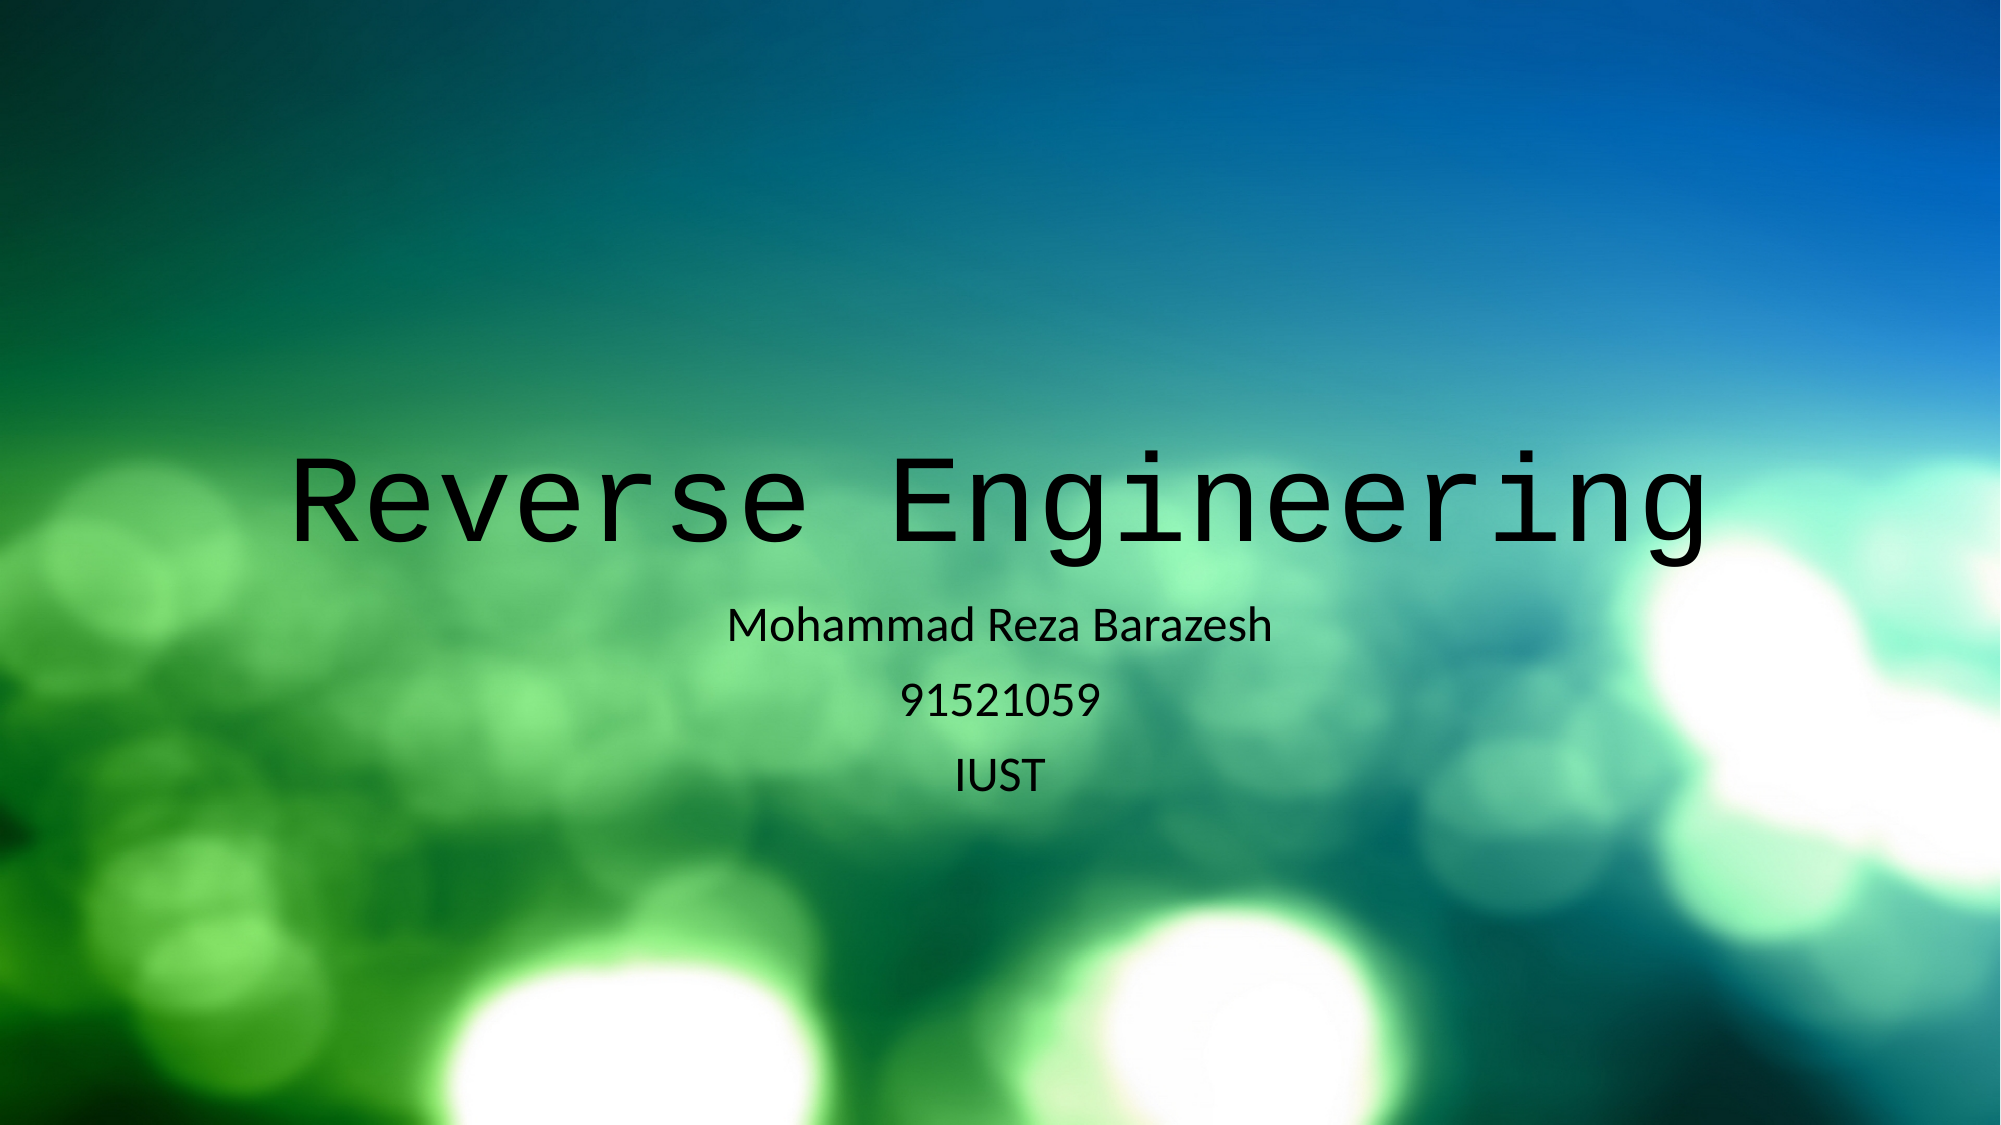

# Reverse Engineering
Mohammad Reza Barazesh
91521059
IUST